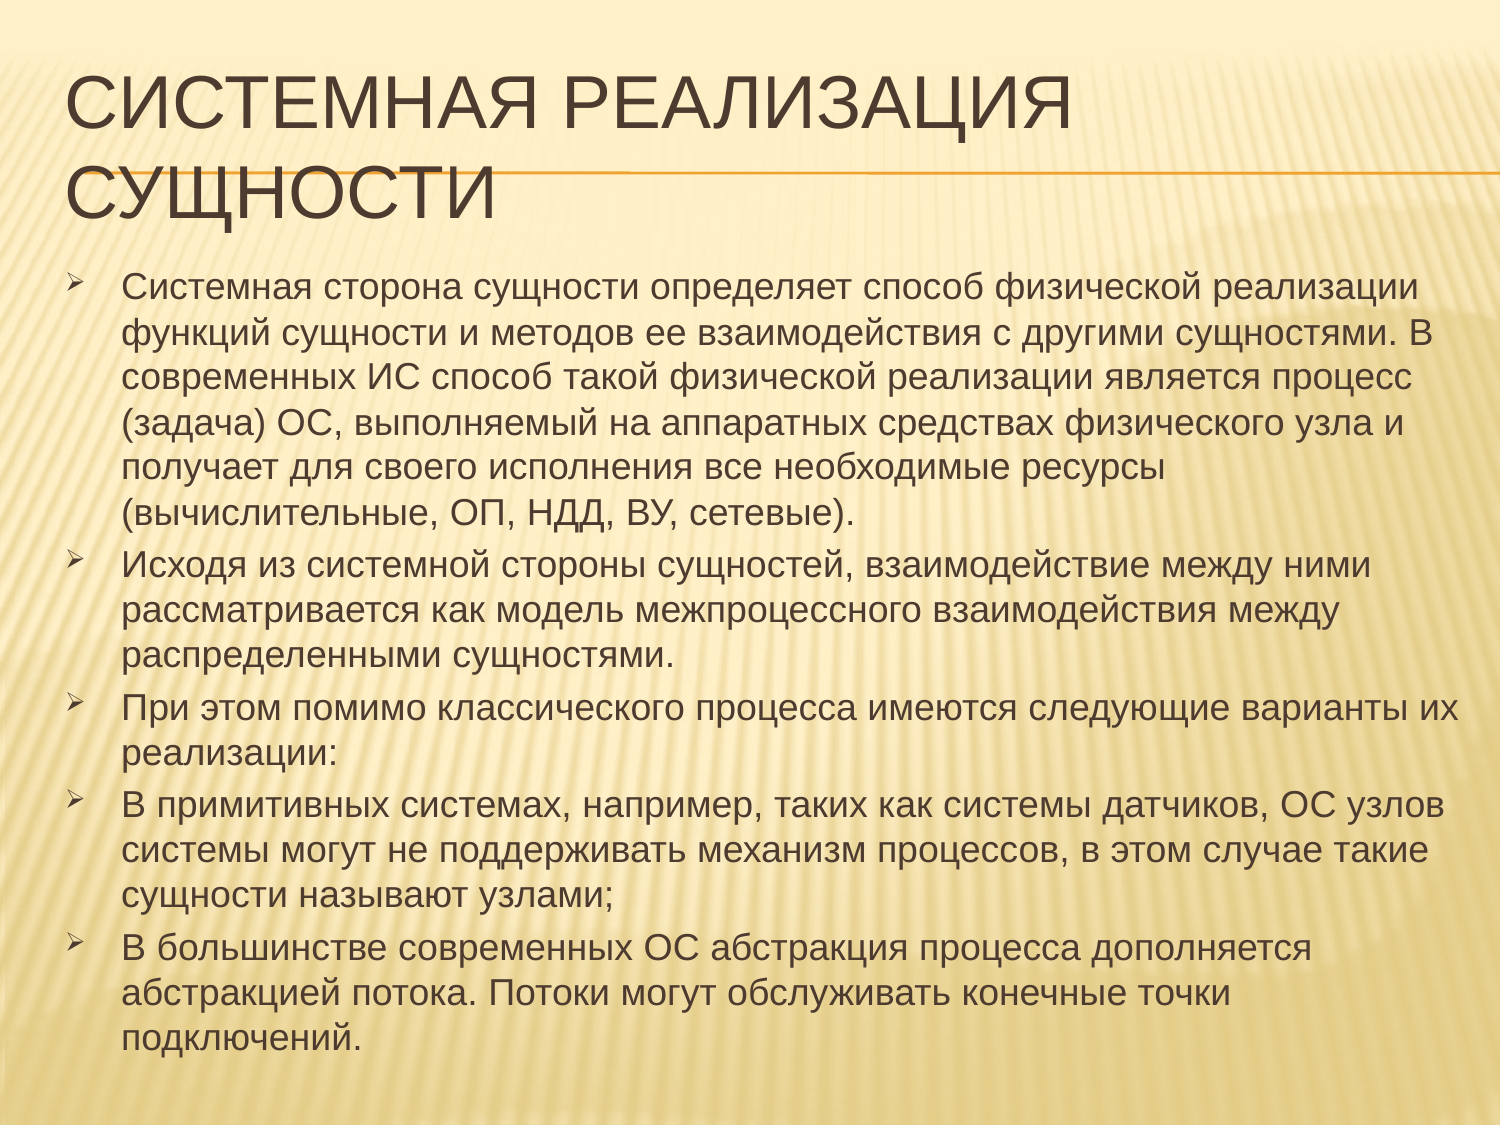

# Системная реализация сущности
Системная сторона сущности определяет способ физической реализации функций сущности и методов ее взаимодействия с другими сущностями. В современных ИС способ такой физической реализации является процесс (задача) ОС, выполняемый на аппаратных средствах физического узла и получает для своего исполнения все необходимые ресурсы (вычислительные, ОП, НДД, ВУ, сетевые).
Исходя из системной стороны сущностей, взаимодействие между ними рассматривается как модель межпроцессного взаимодействия между распределенными сущностями.
При этом помимо классического процесса имеются следующие варианты их реализации:
В примитивных системах, например, таких как системы датчиков, ОС узлов системы могут не поддерживать механизм процессов, в этом случае такие сущности называют узлами;
В большинстве современных ОС абстракция процесса дополняется абстракцией потока. Потоки могут обслуживать конечные точки подключений.